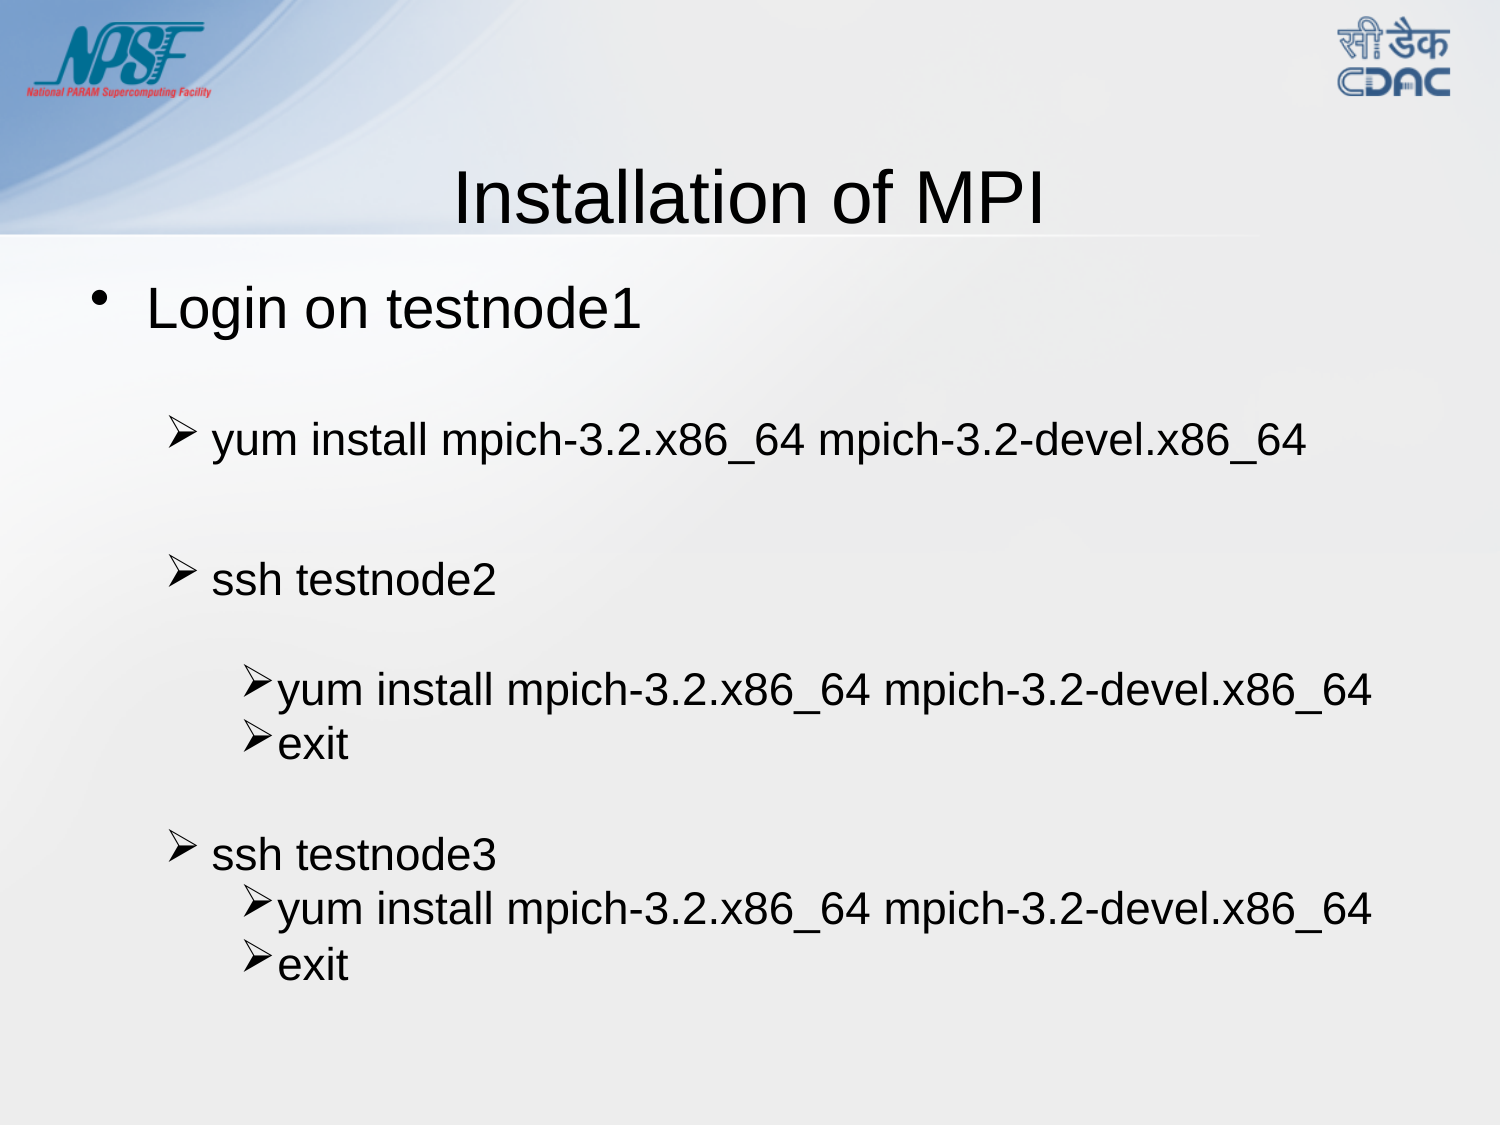

# Installation of MPI
Login on testnode1

yum install mpich-3.2.x86_64 mpich-3.2-devel.x86_64

ssh testnode2

yum install mpich-3.2.x86_64 mpich-3.2-devel.x86_64
exit

ssh testnode3
yum install mpich-3.2.x86_64 mpich-3.2-devel.x86_64
exit